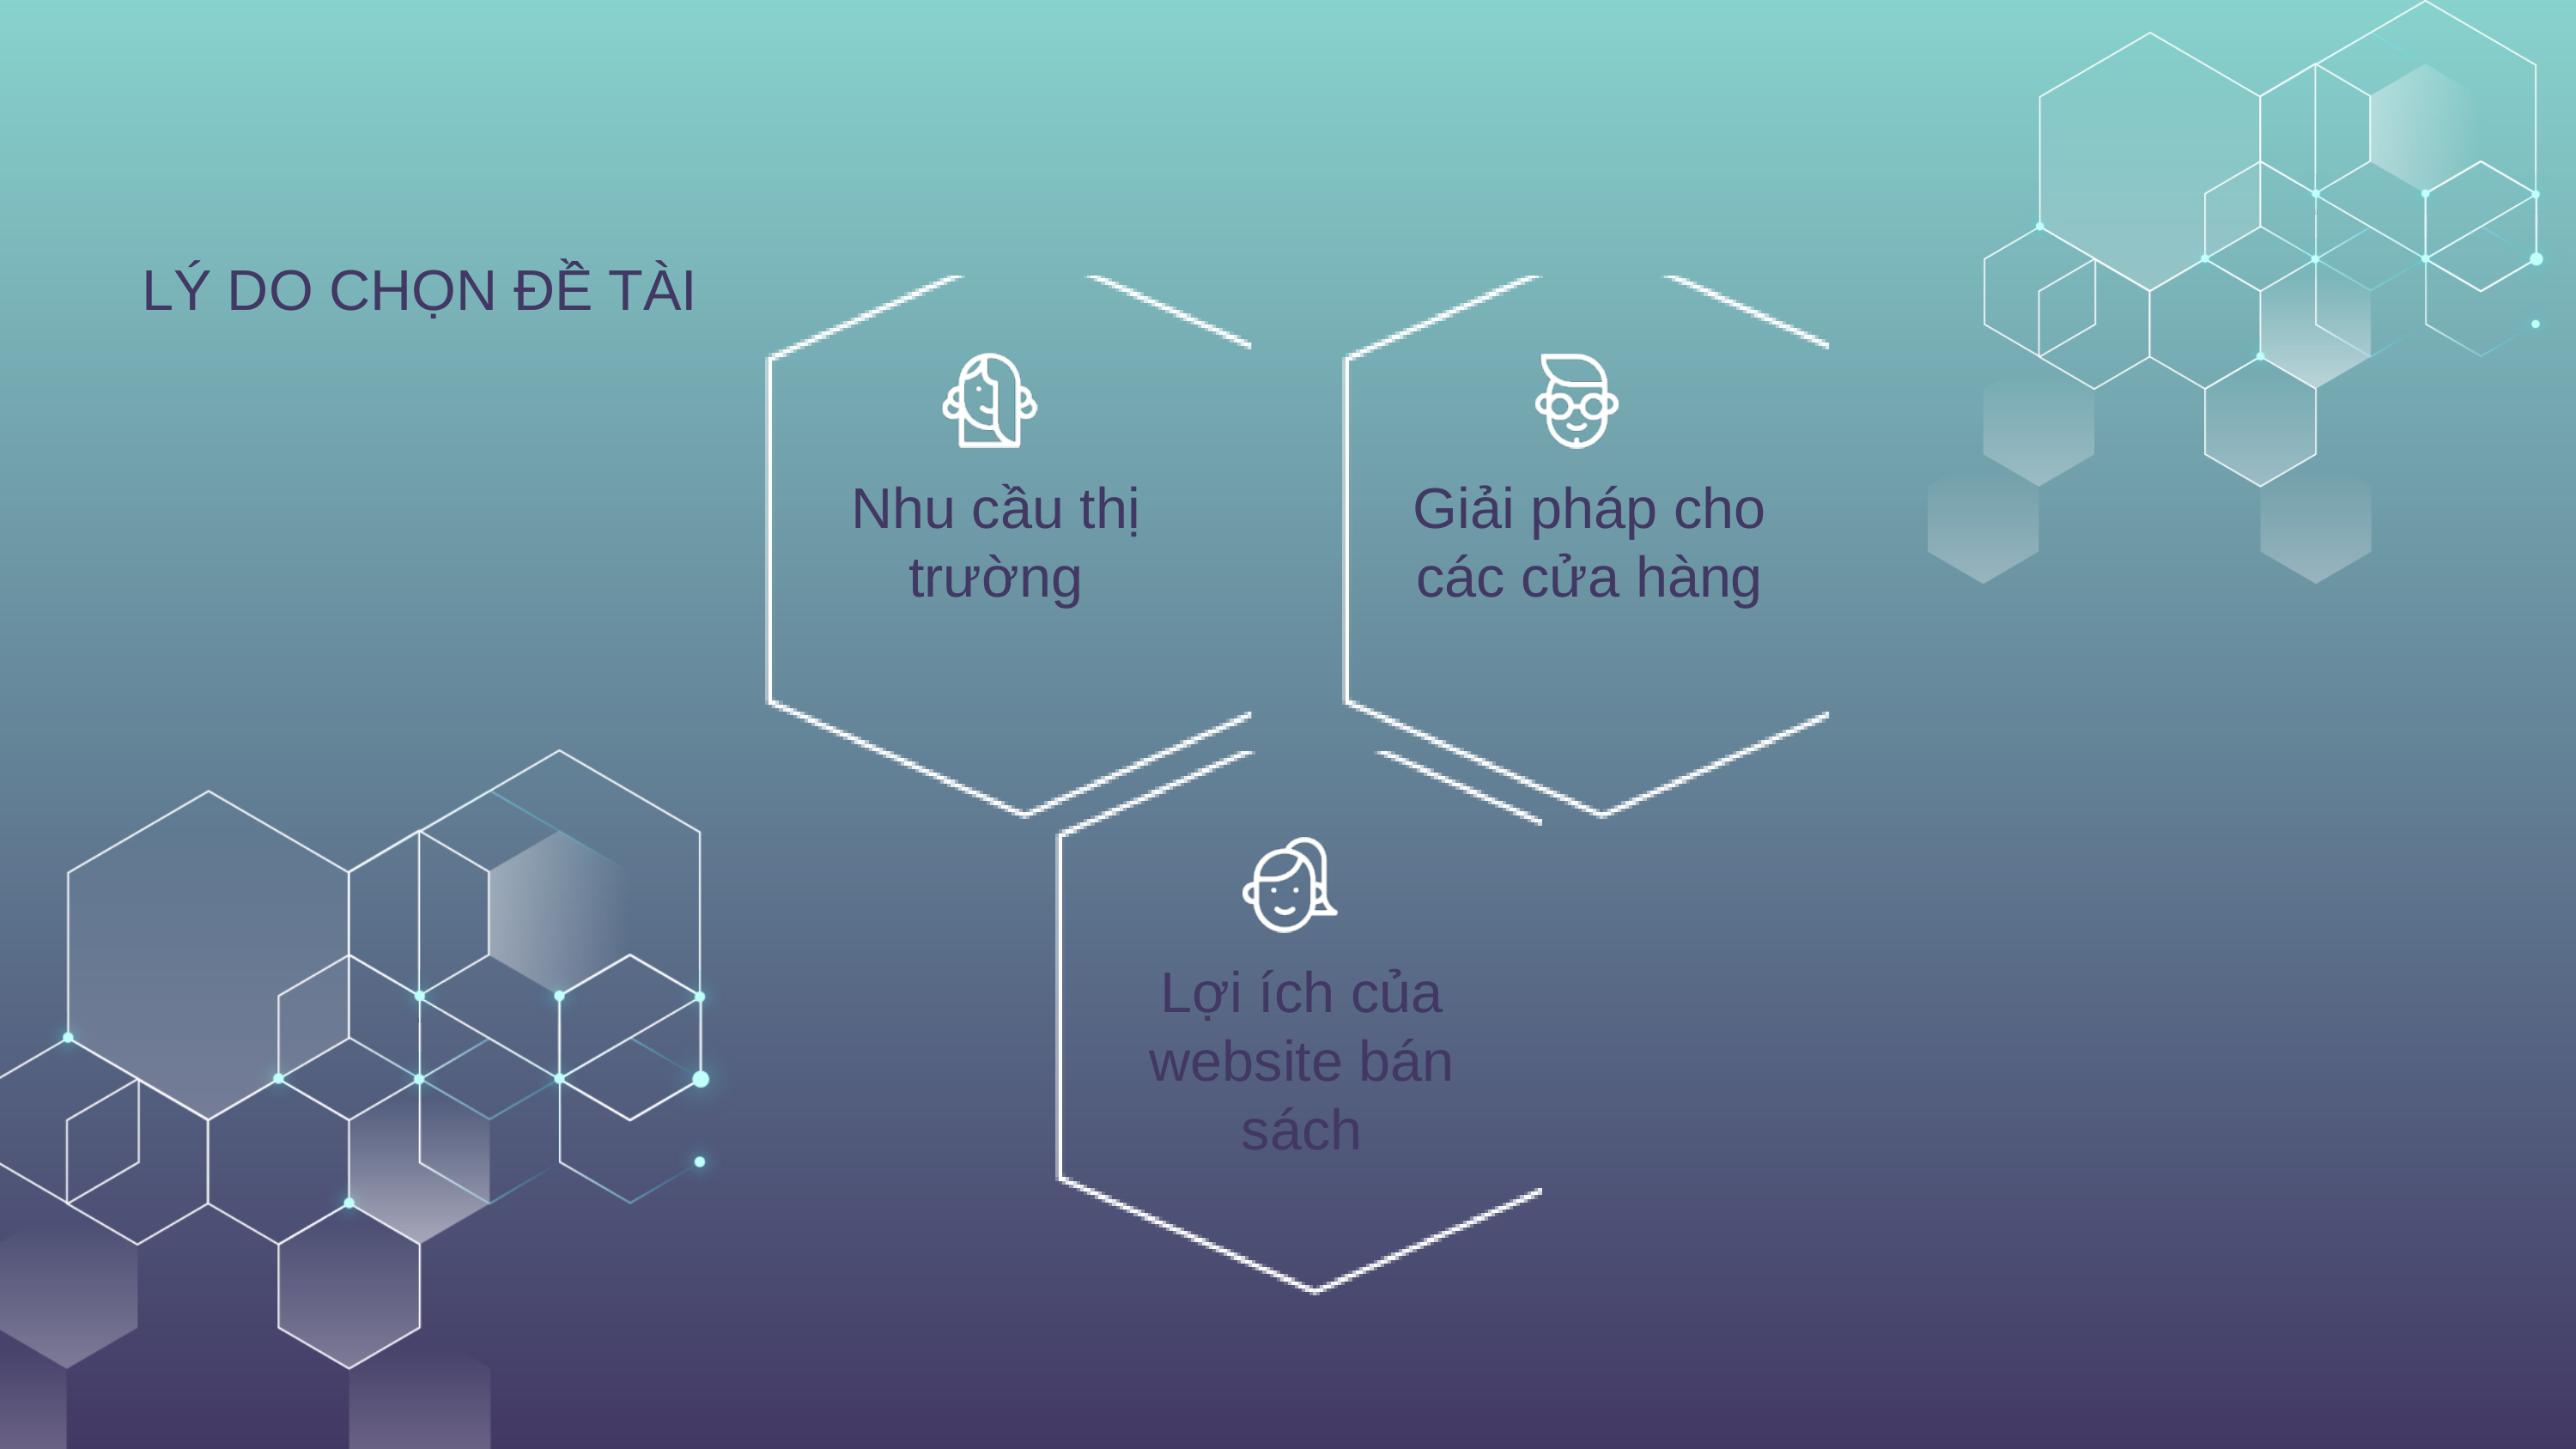

LÝ DO CHỌN ĐỀ TÀI

Nhu cầu thị trường
Giải pháp cho các cửa hàng

Lợi ích của website bán sách